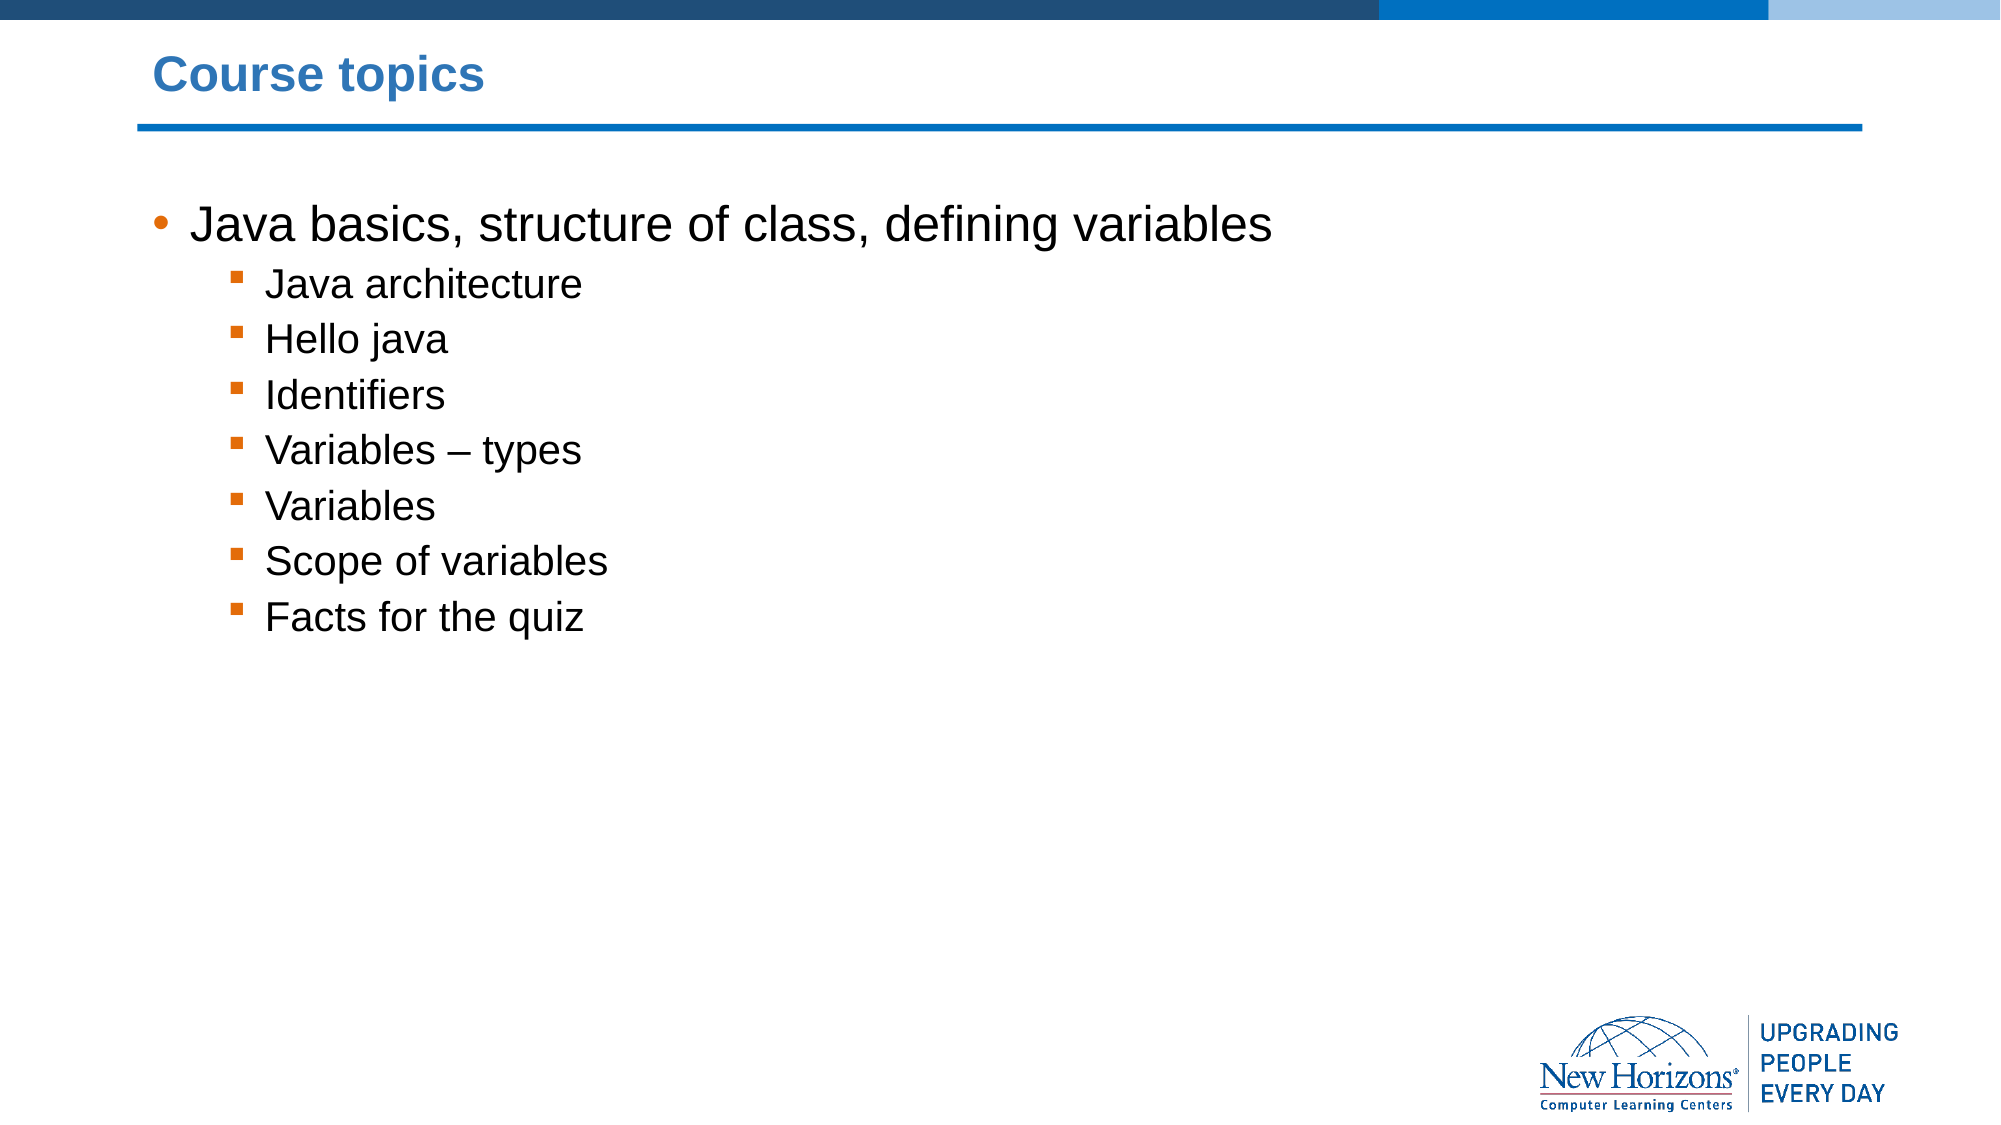

# Course topics
Java basics, structure of class, defining variables
Java architecture
Hello java
Identifiers
Variables – types
Variables
Scope of variables
Facts for the quiz